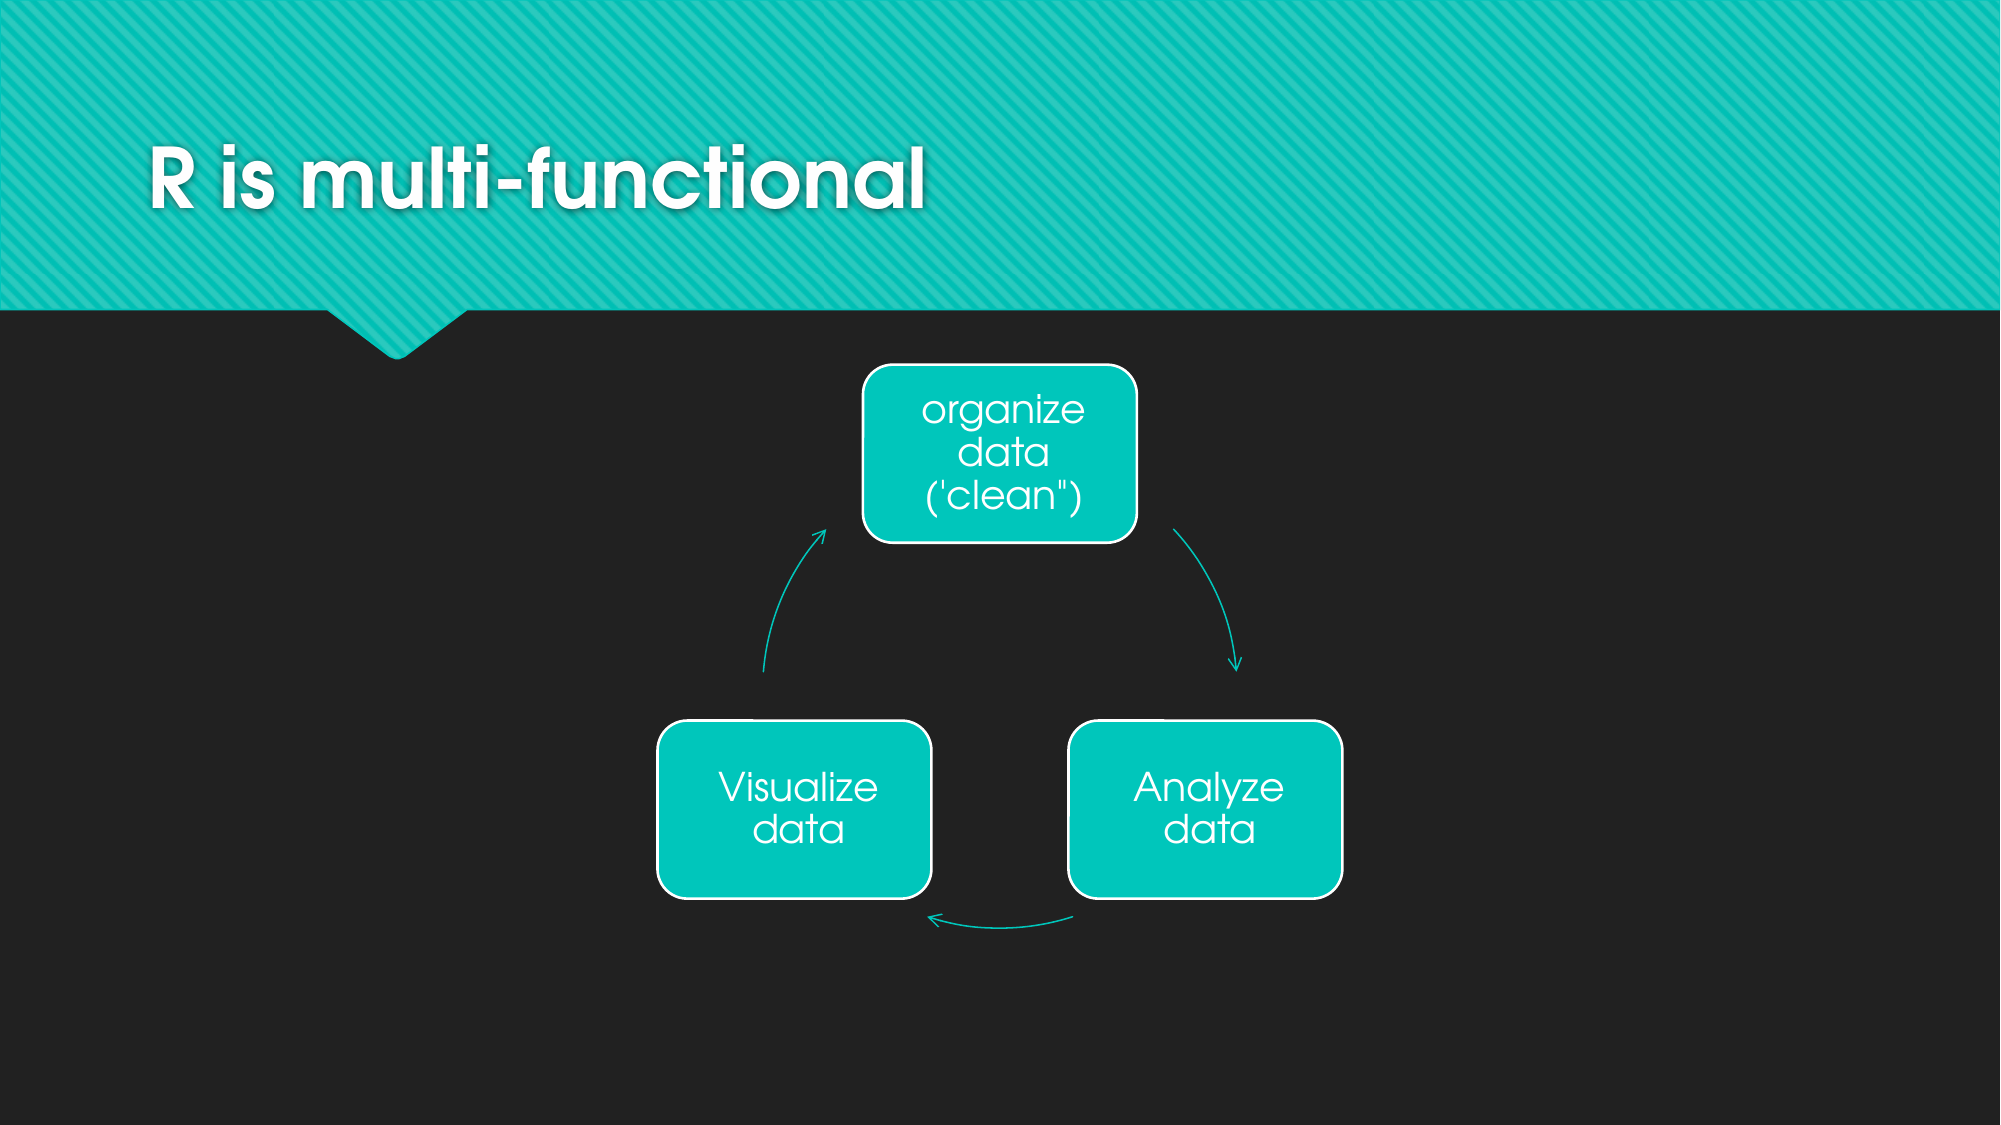

# R is multi-functional
organize data ('clean")
Analyze data
Visualize data